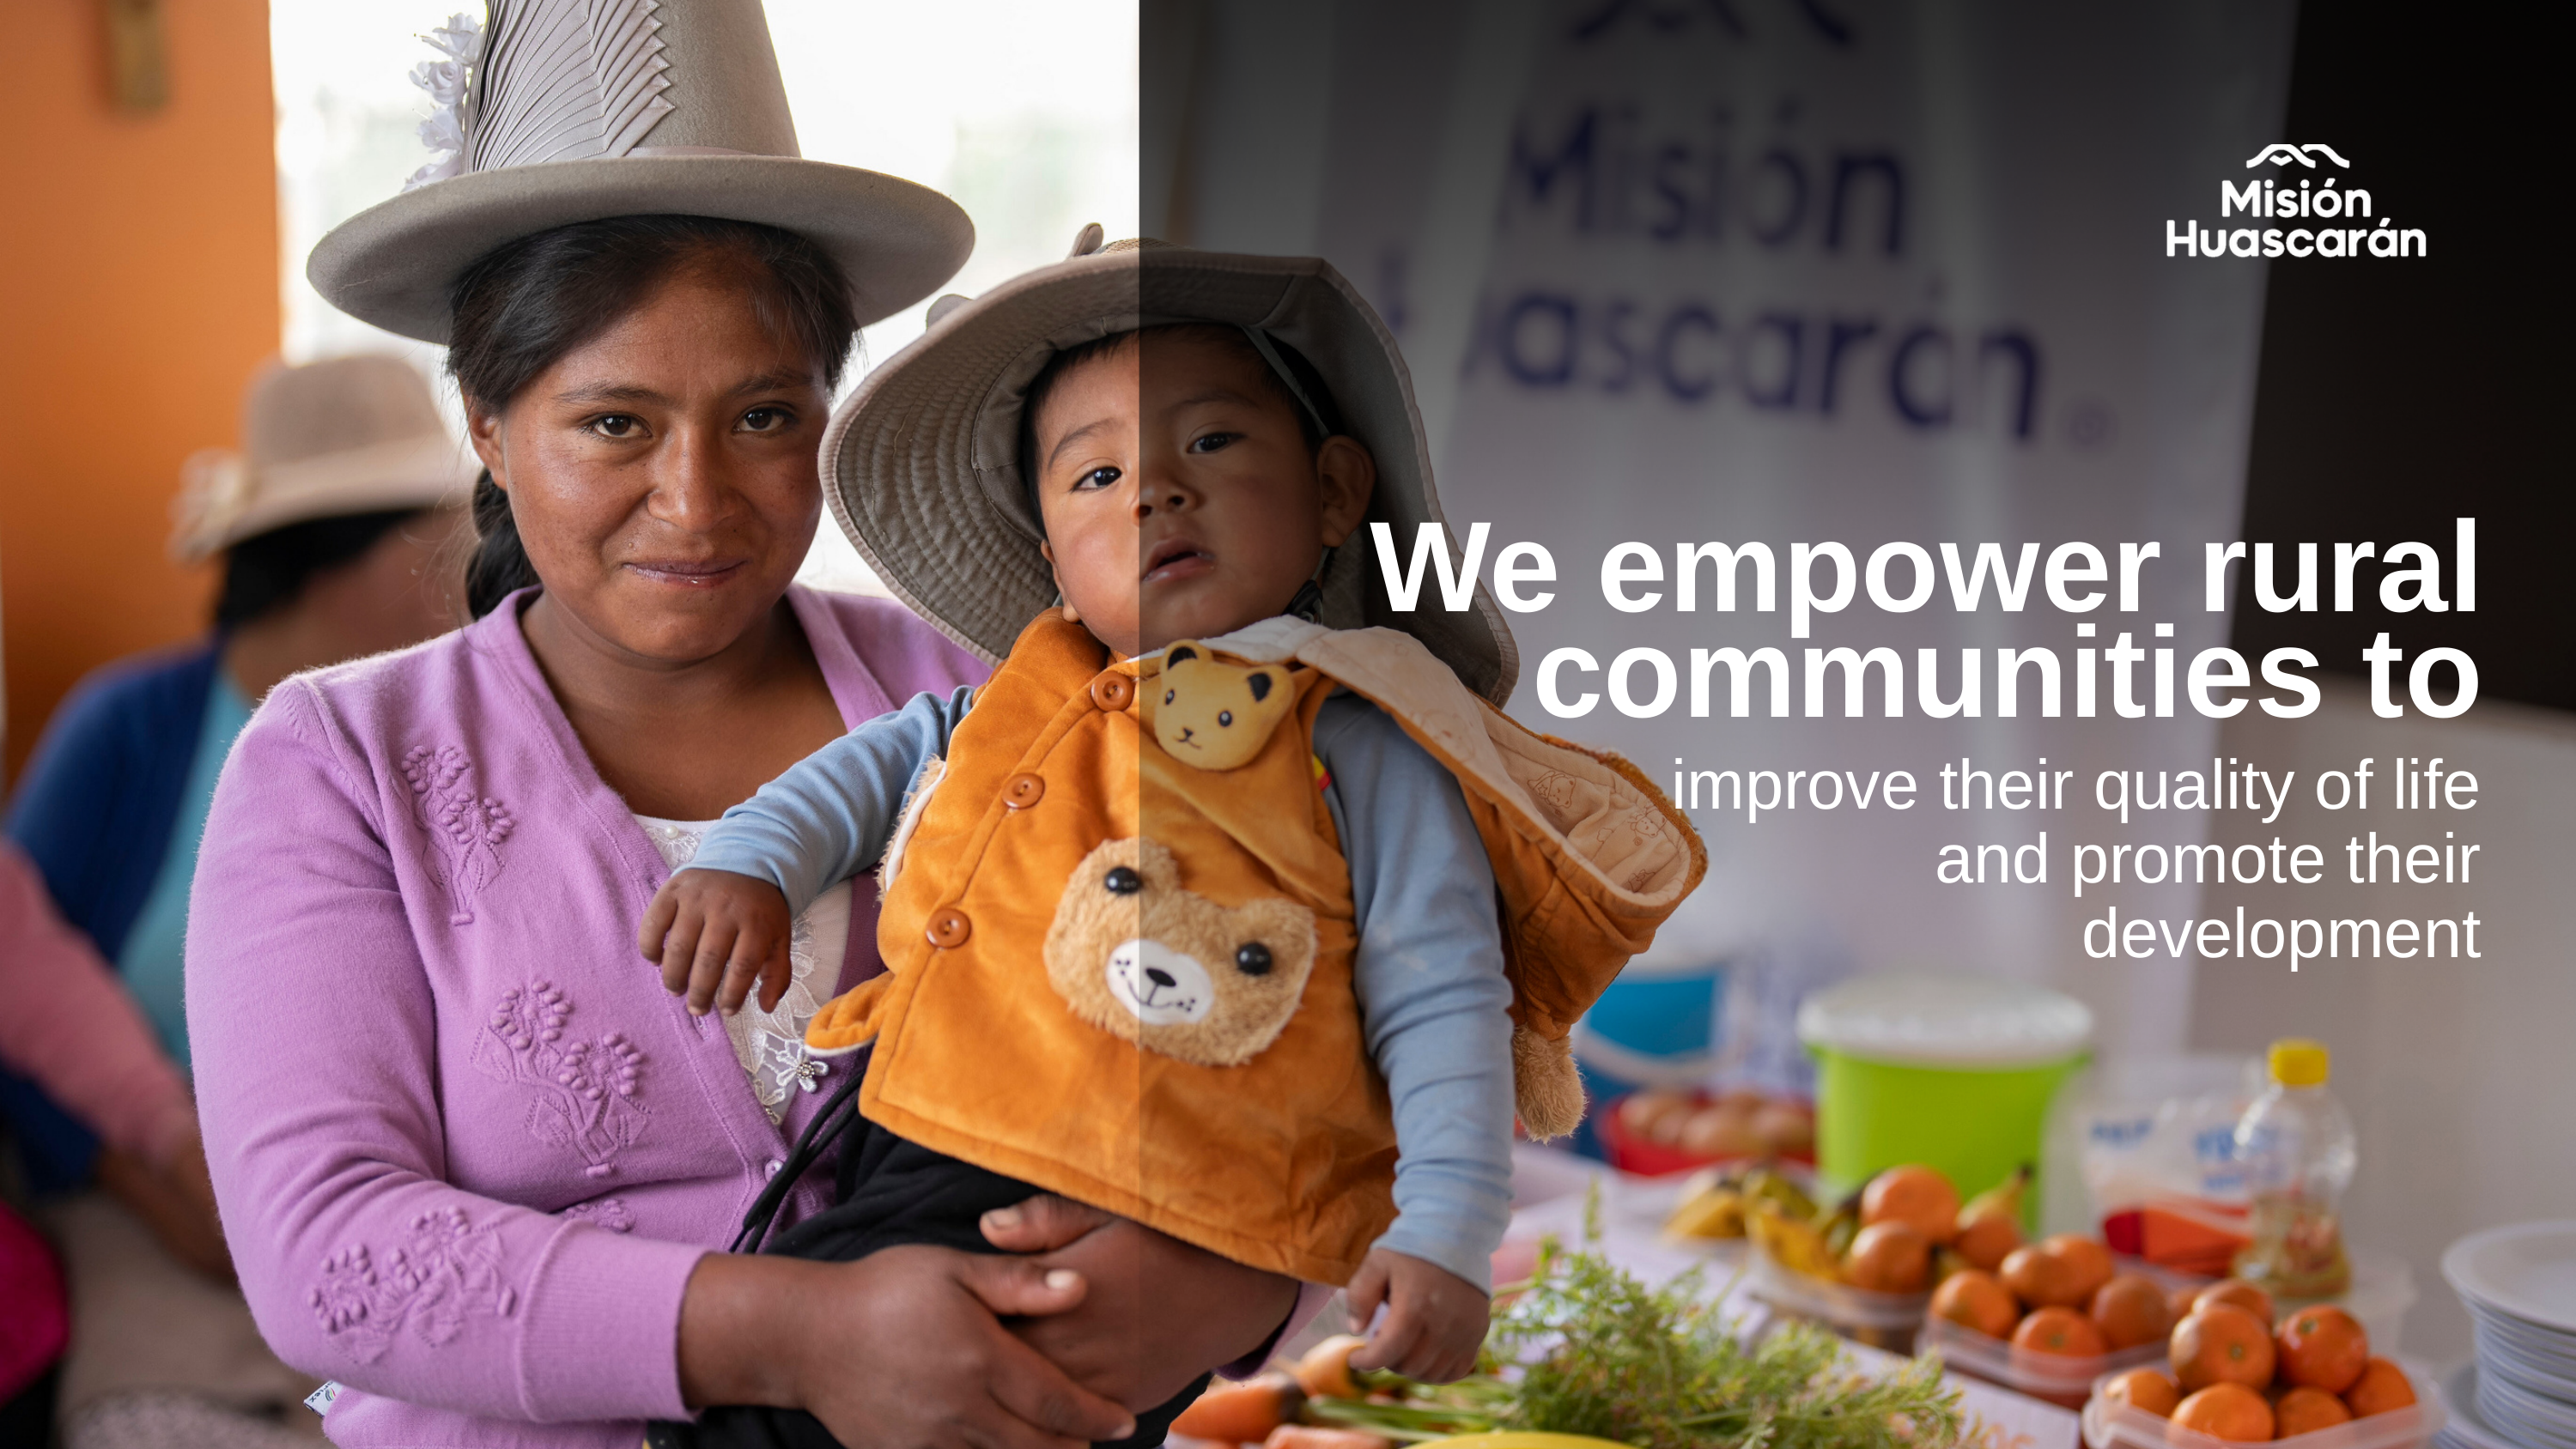

We empower rural communities to

improve their quality of life and promote their development